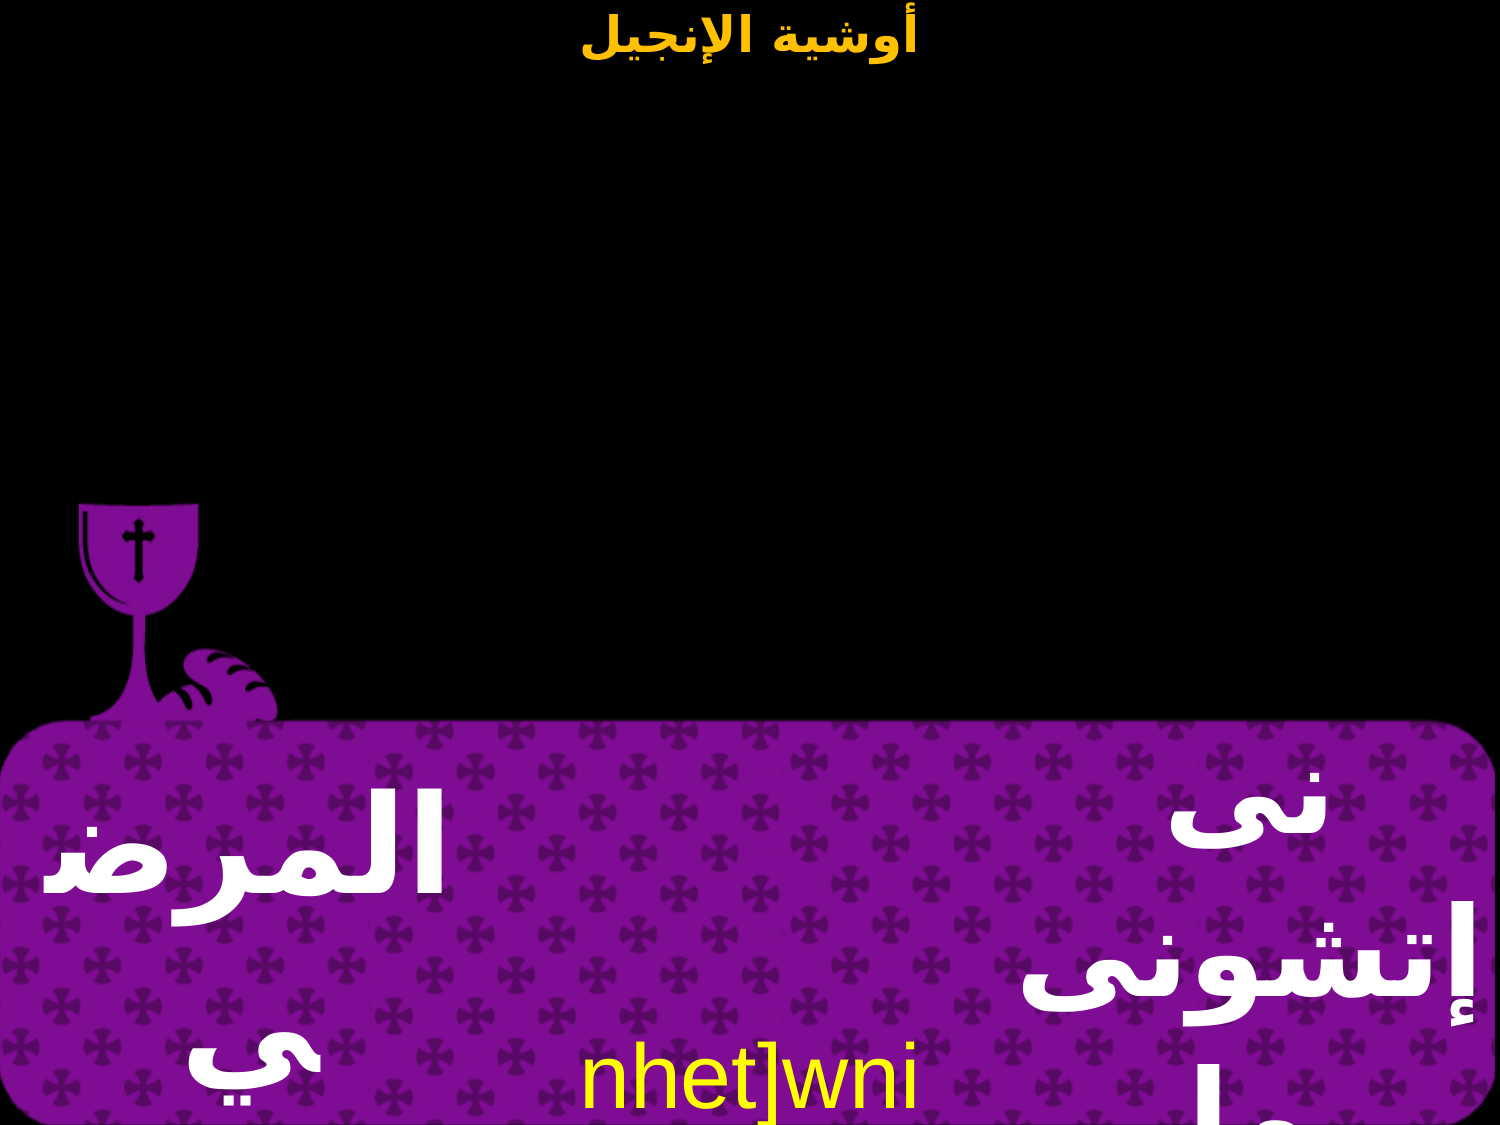

| المرضي إشفيهم | nhet]wni matalswou | نى إتشونى ما تالتشوؤ |
| --- | --- | --- |